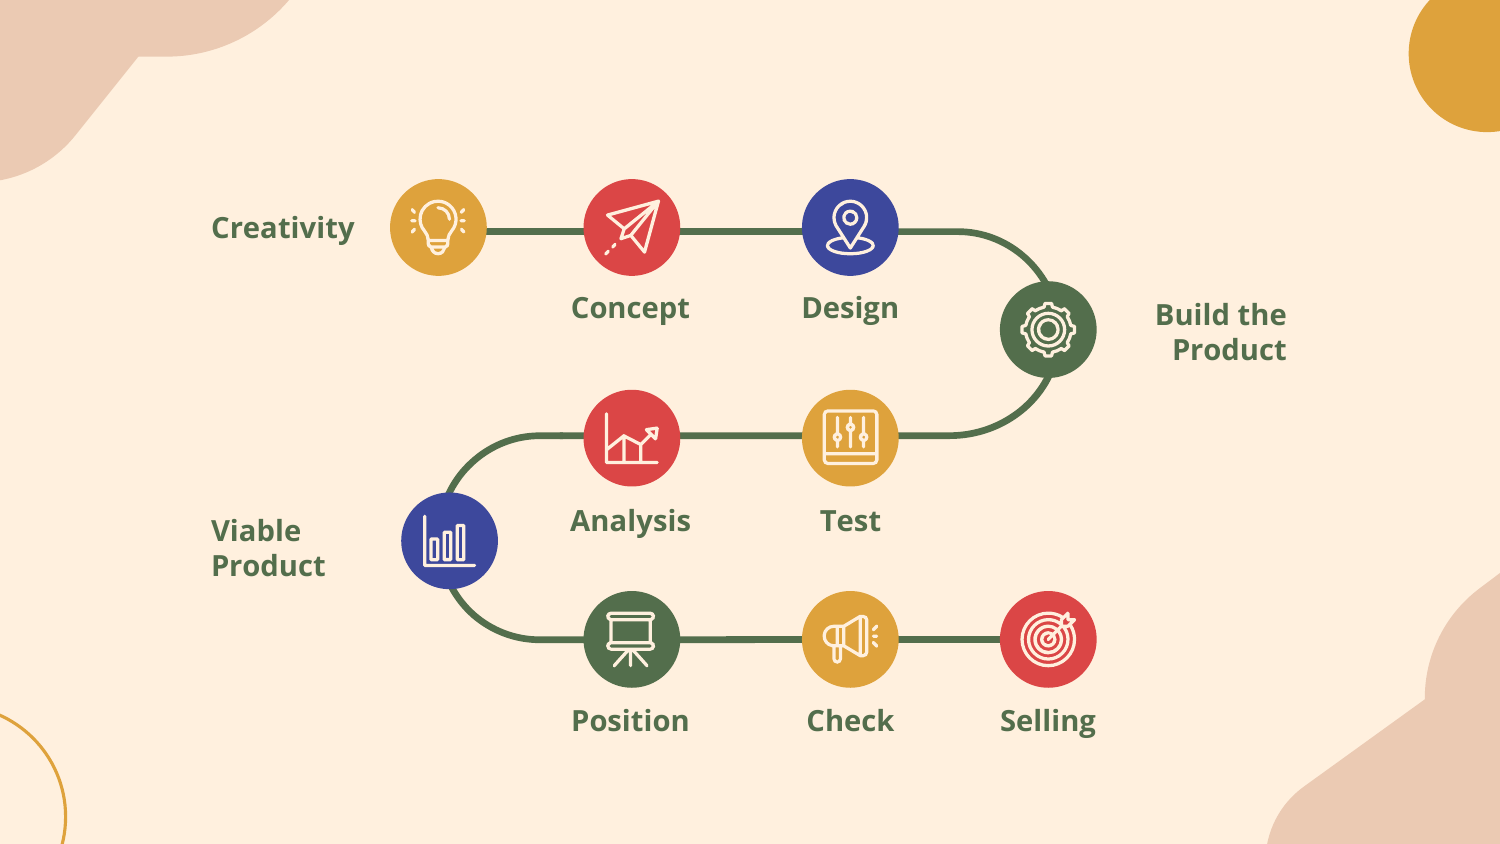

#

Creativity

Concept
Design
Build the Product

Analysis
Test

Viable Product

Selling
Position
Check